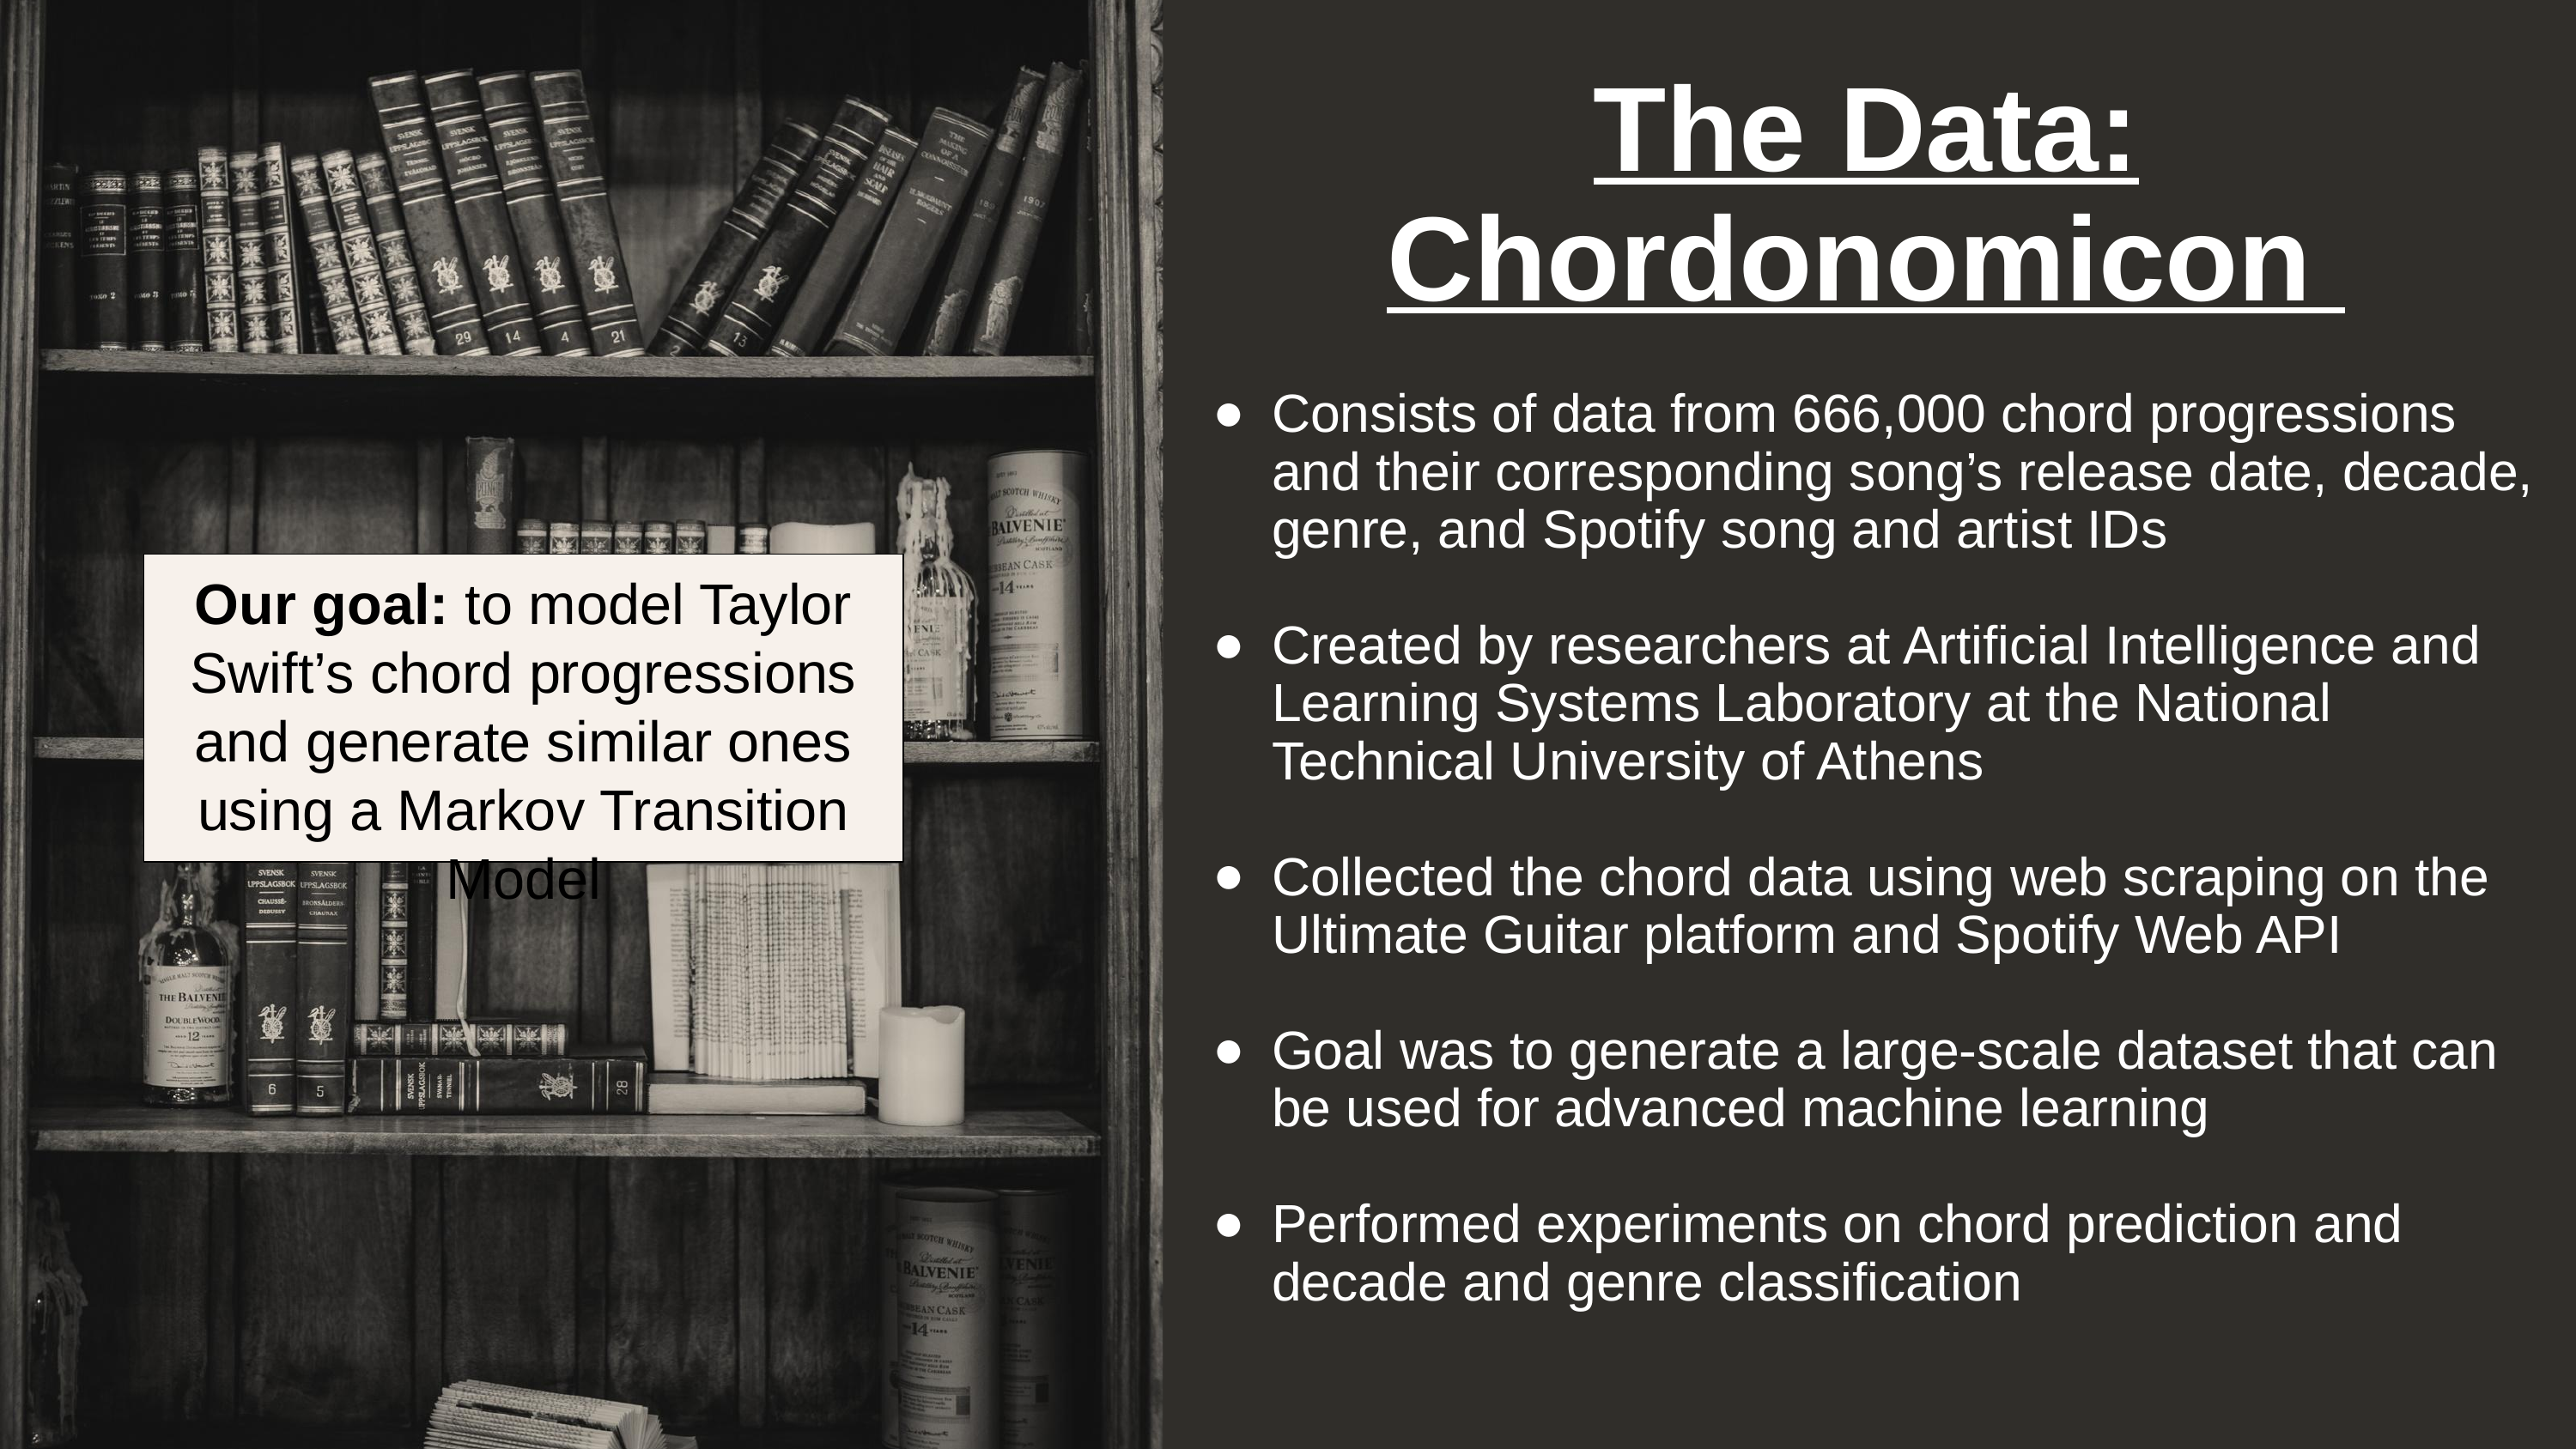

The Data: Chordonomicon
Consists of data from 666,000 chord progressions and their corresponding song’s release date, decade, genre, and Spotify song and artist IDs

Created by researchers at Artificial Intelligence and Learning Systems Laboratory at the National Technical University of Athens

Collected the chord data using web scraping on the Ultimate Guitar platform and Spotify Web API

Goal was to generate a large-scale dataset that can be used for advanced machine learning

Performed experiments on chord prediction and decade and genre classification
Our goal: to model Taylor Swift’s chord progressions and generate similar ones using a Markov Transition Model